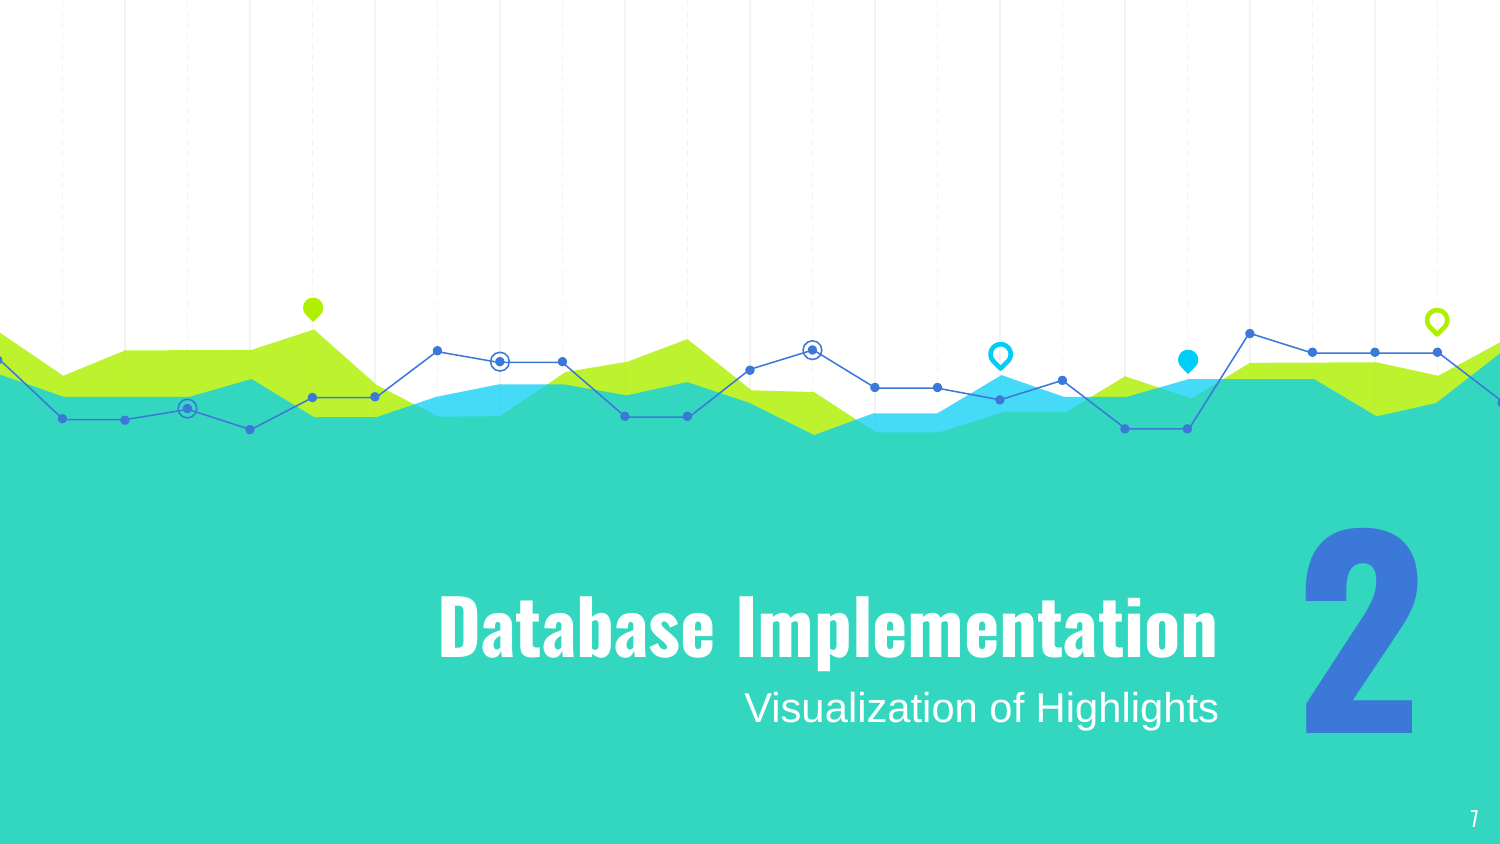

# Database Implementation
2
Visualization of Highlights
7